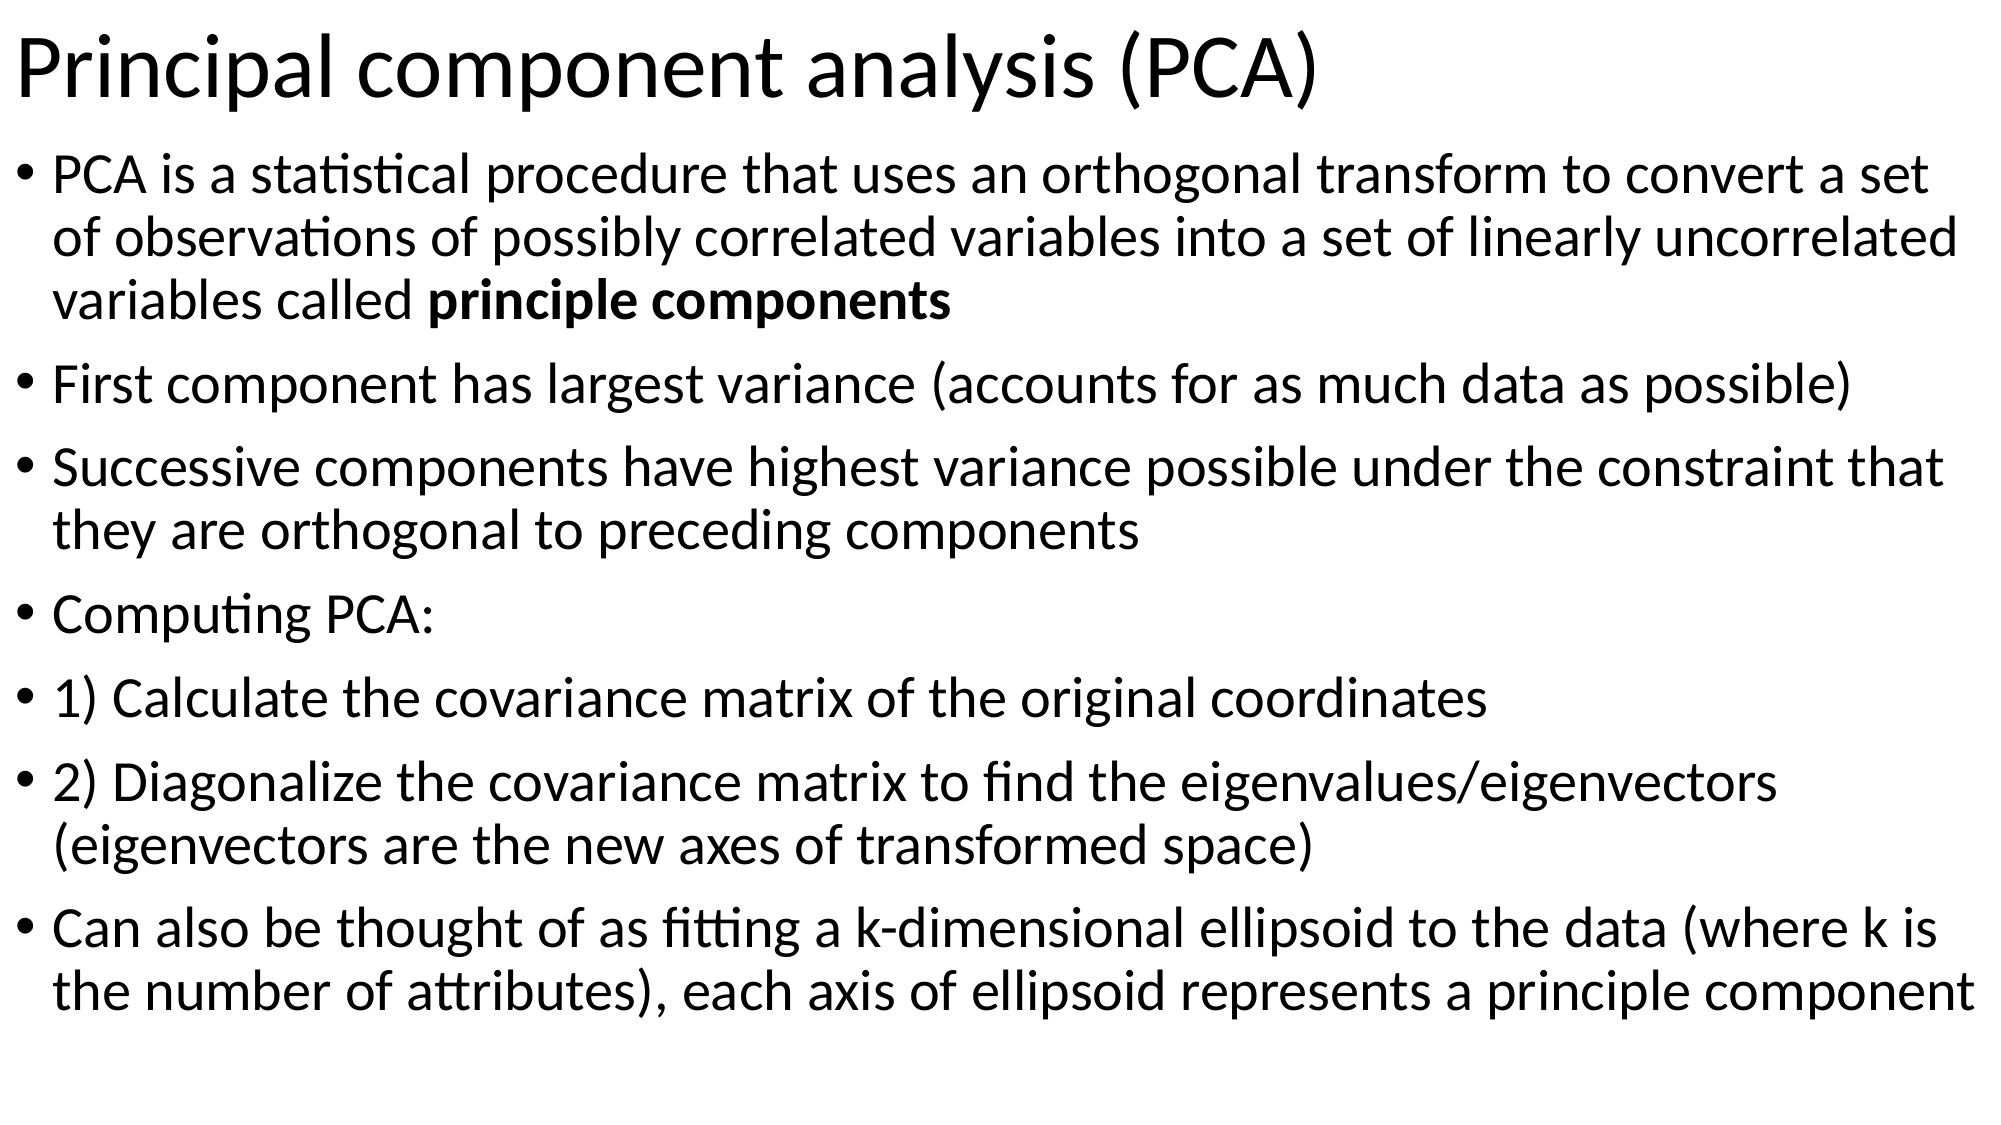

# Principal component analysis (PCA)
PCA is a statistical procedure that uses an orthogonal transform to convert a set of observations of possibly correlated variables into a set of linearly uncorrelated variables called principle components
First component has largest variance (accounts for as much data as possible)
Successive components have highest variance possible under the constraint that they are orthogonal to preceding components
Computing PCA:
1) Calculate the covariance matrix of the original coordinates
2) Diagonalize the covariance matrix to find the eigenvalues/eigenvectors (eigenvectors are the new axes of transformed space)
Can also be thought of as fitting a k-dimensional ellipsoid to the data (where k is the number of attributes), each axis of ellipsoid represents a principle component